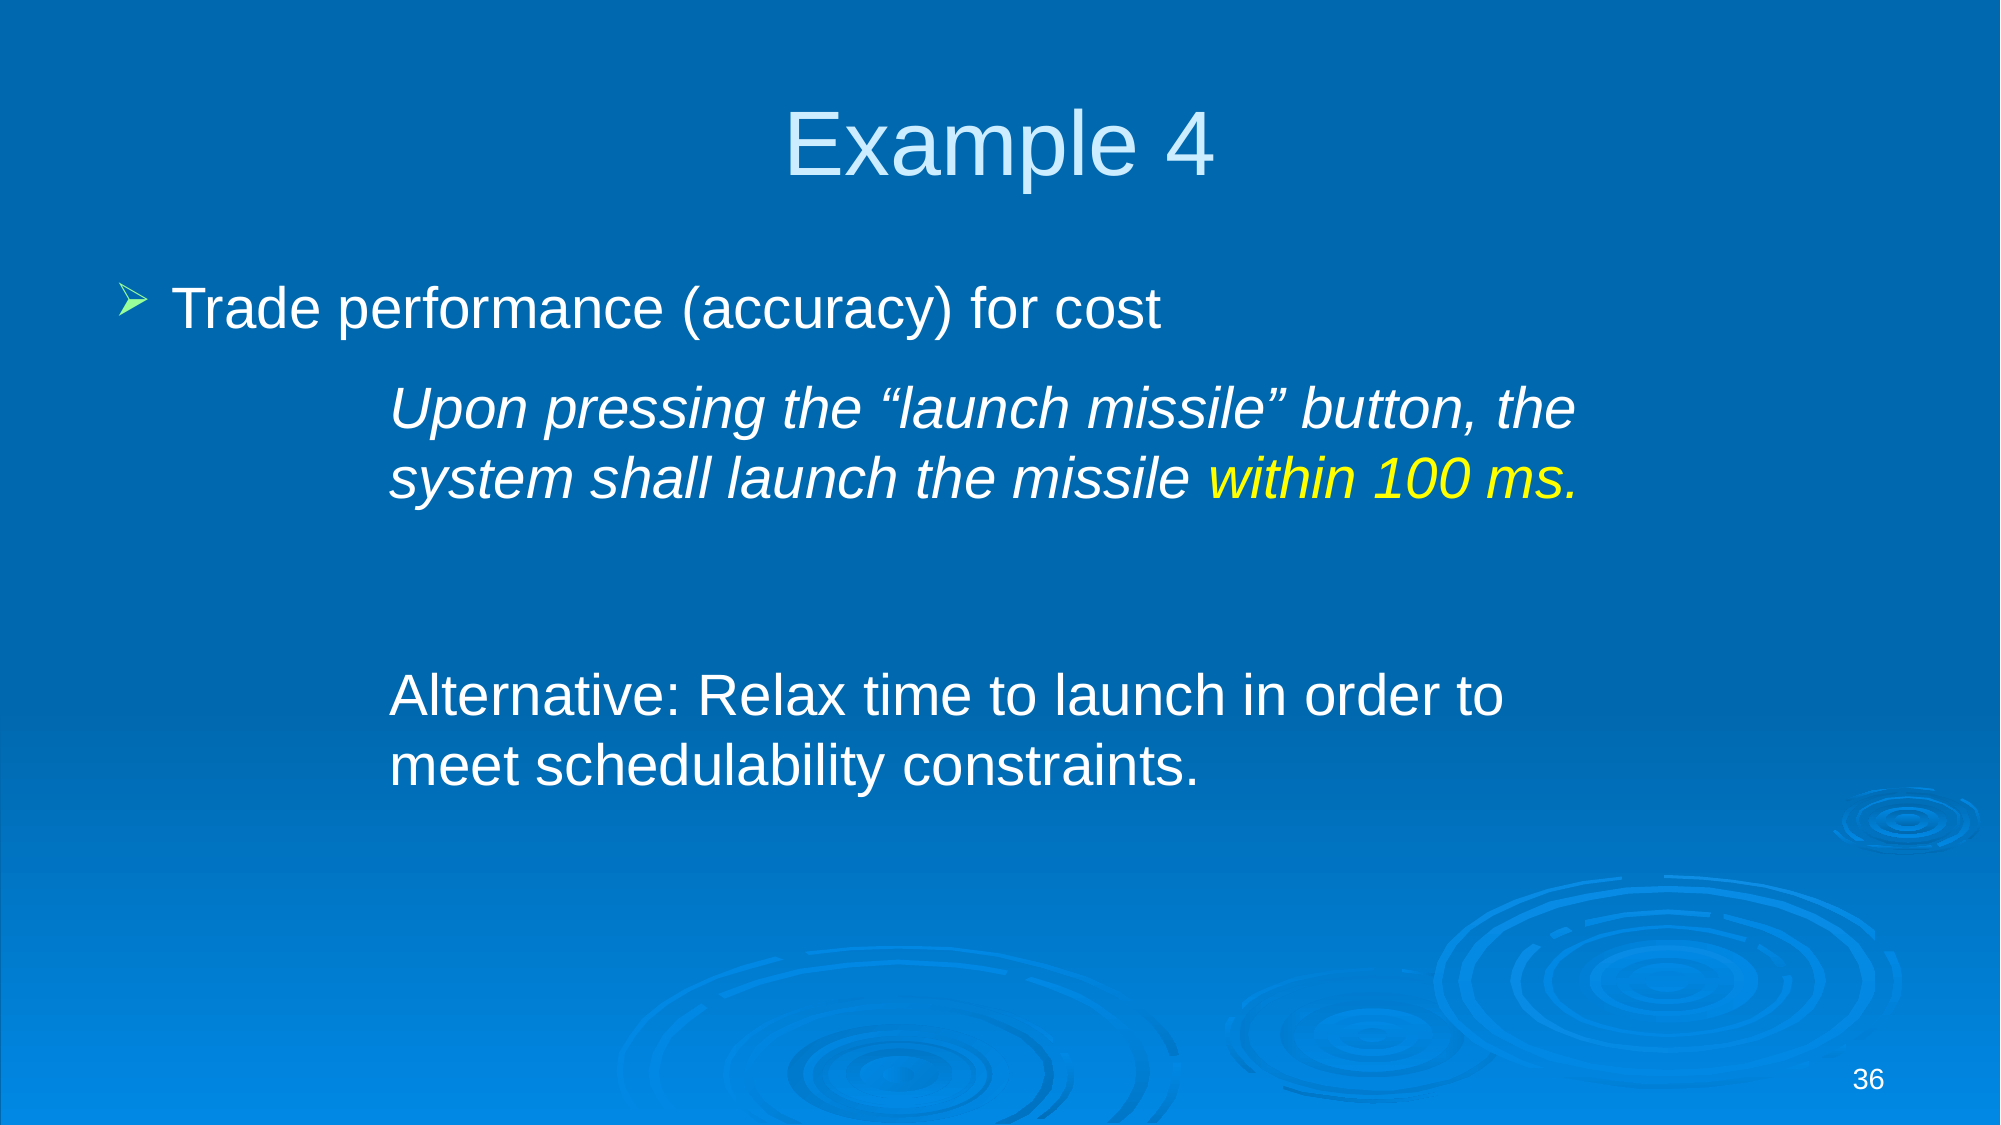

# Example 4
Trade performance (accuracy) for cost
Upon pressing the “launch missile” button, the system shall launch the missile within 100 ms.
Alternative: Relax time to launch in order to meet schedulability constraints.
36